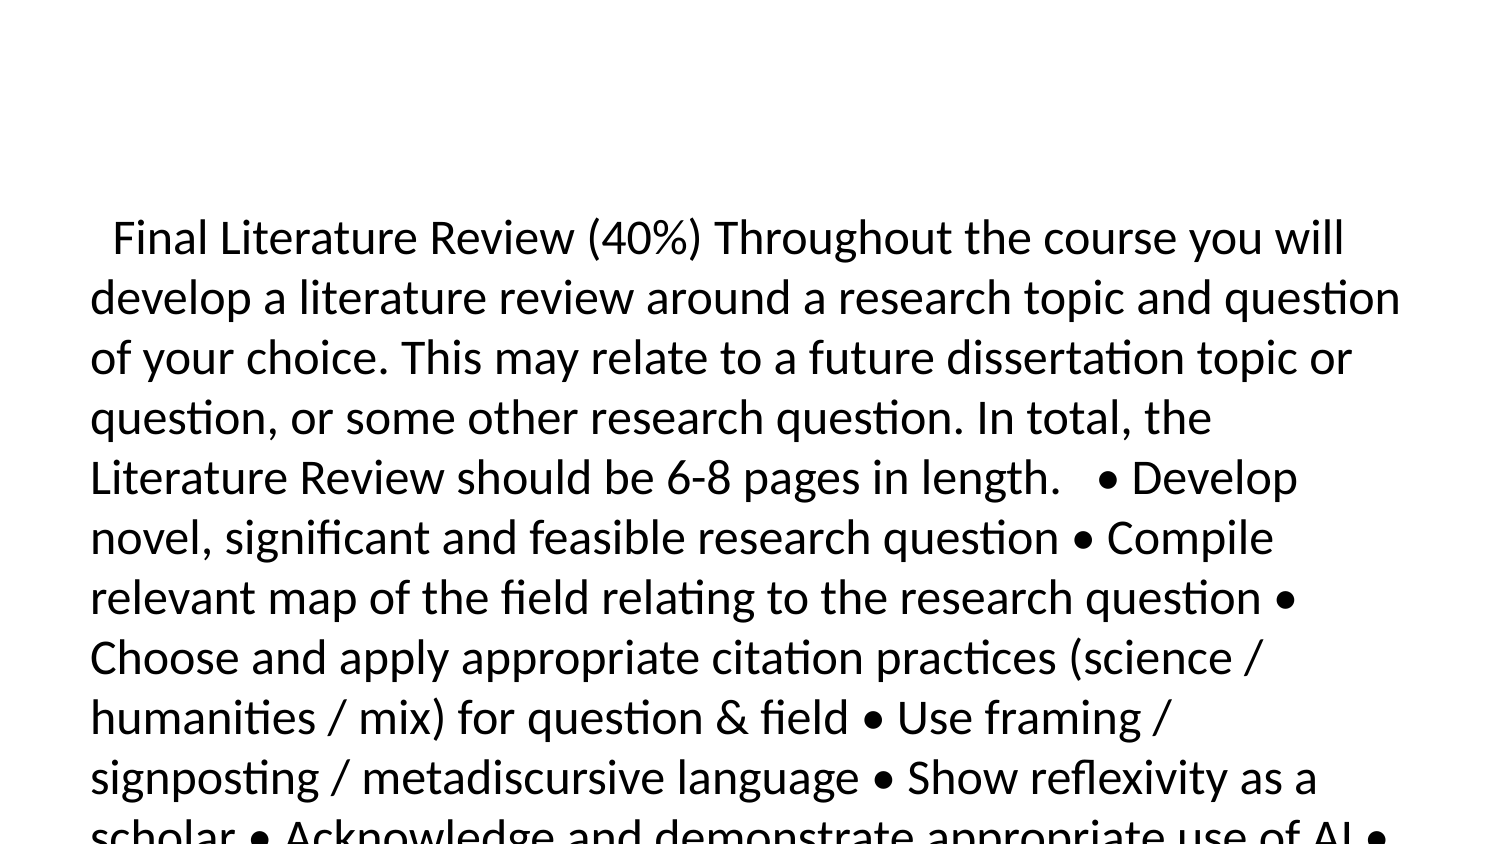

Final Literature Review (40%) Throughout the course you will develop a literature review around a research topic and question of your choice. This may relate to a future dissertation topic or question, or some other research question. In total, the Literature Review should be 6-8 pages in length.   • Develop novel, significant and feasible research question • Compile relevant map of the field relating to the research question • Choose and apply appropriate citation practices (science / humanities / mix) for question & field • Use framing / signposting / metadiscursive language • Show reflexivity as a scholar • Acknowledge and demonstrate appropriate use of AI • Use all of the above to highlight a plausible gap in the literature   - What is an “A”? - Roughly 1.5 - 2.0K words - use of concise language - Heavy use of signposting / metadiscourse - Demonstration of clear principle of organization (thematic / chronological / developmental etc) - Appropriate use of language for the apparent audience - Some sense of an independent and critical stance toward your material - Statement of gap filled (or space to be produced) by your research - And the persuasiveness of this statement, given the preceding evidence from the literature - Due acknowledgement of AI   In this review, I begin by outlining current research on the technical performance and global expansion of LEO satellite networks. I then examine scholarship addressing digital inclusion challenges in underserved regions, highlighting persistent infrastructural and socioeconomic barriers. I further explore studies on technology-enabled learning initiatives, emphasizing what is known—and what remains speculative—about satellite-supported education models. Finally, I demonstrate that while these bodies of research each contribute important insights, none sufficiently integrate technical, social, and pedagogical perspectives to explain how LEO satellites can equitably support learners in remote communities. As a result, this review establishes the need for a unified, implementation-focused framework that bridges technological capability with educational equity.   The literature review will be organized according to theme.   Tech-savvy but critical scholars. Probably trained in STS (Latour, Law, Benjamin etc).   I need to write this literature review. Don’t write it for me. Instead, be my dialectical guide. Using criteria, structural principle and audience, help me develop the synopsis into an ‘A’ grade paper!  </dialectic_guide